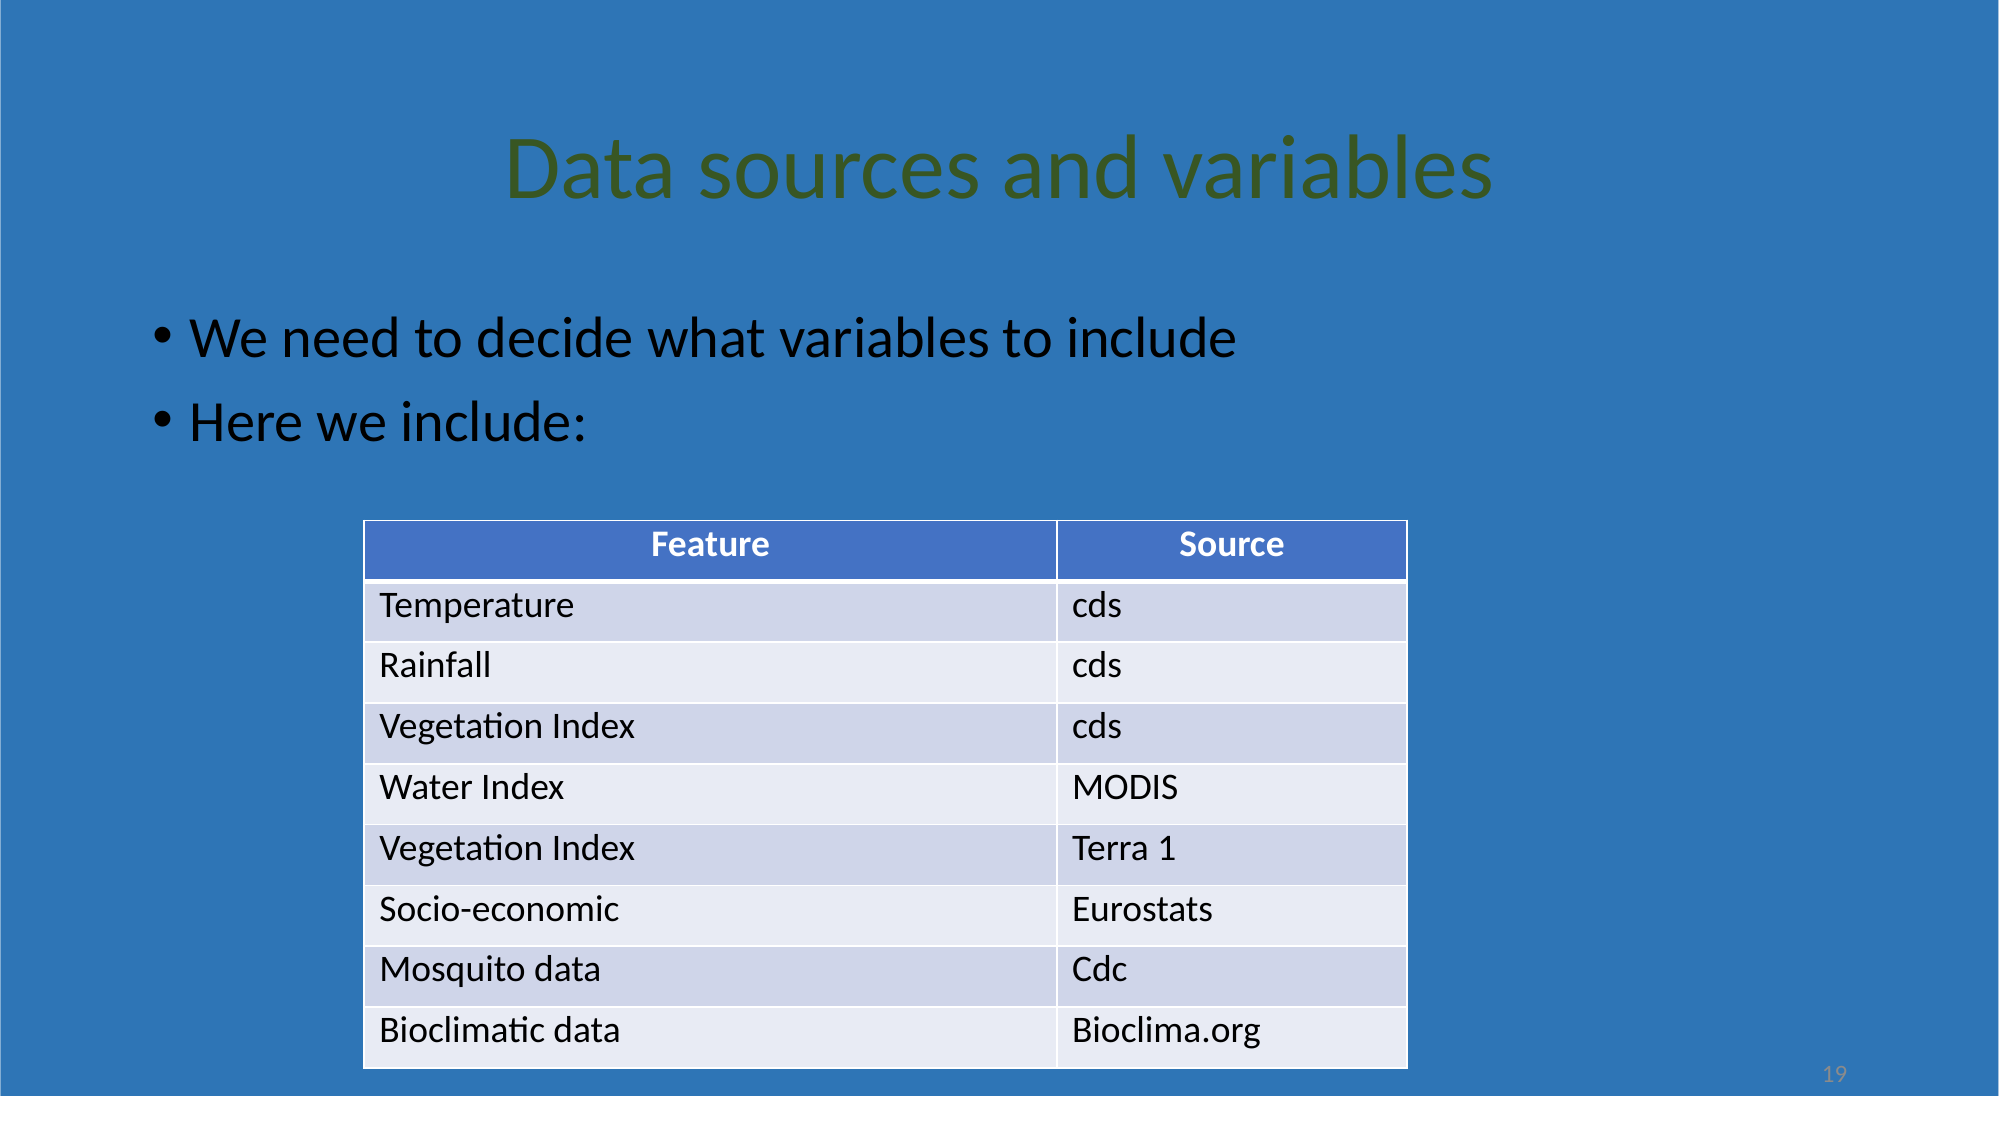

# Data sources and variables
We need to decide what variables to include
Here we include:

| Feature | Source |
| --- | --- |
| Temperature | cds |
| Rainfall | cds |
| Vegetation Index | cds |
| Water Index | MODIS |
| Vegetation Index | Terra 1 |
| Socio-economic | Eurostats |
| Mosquito data | Cdc |
| Bioclimatic data | Bioclima.org |
19